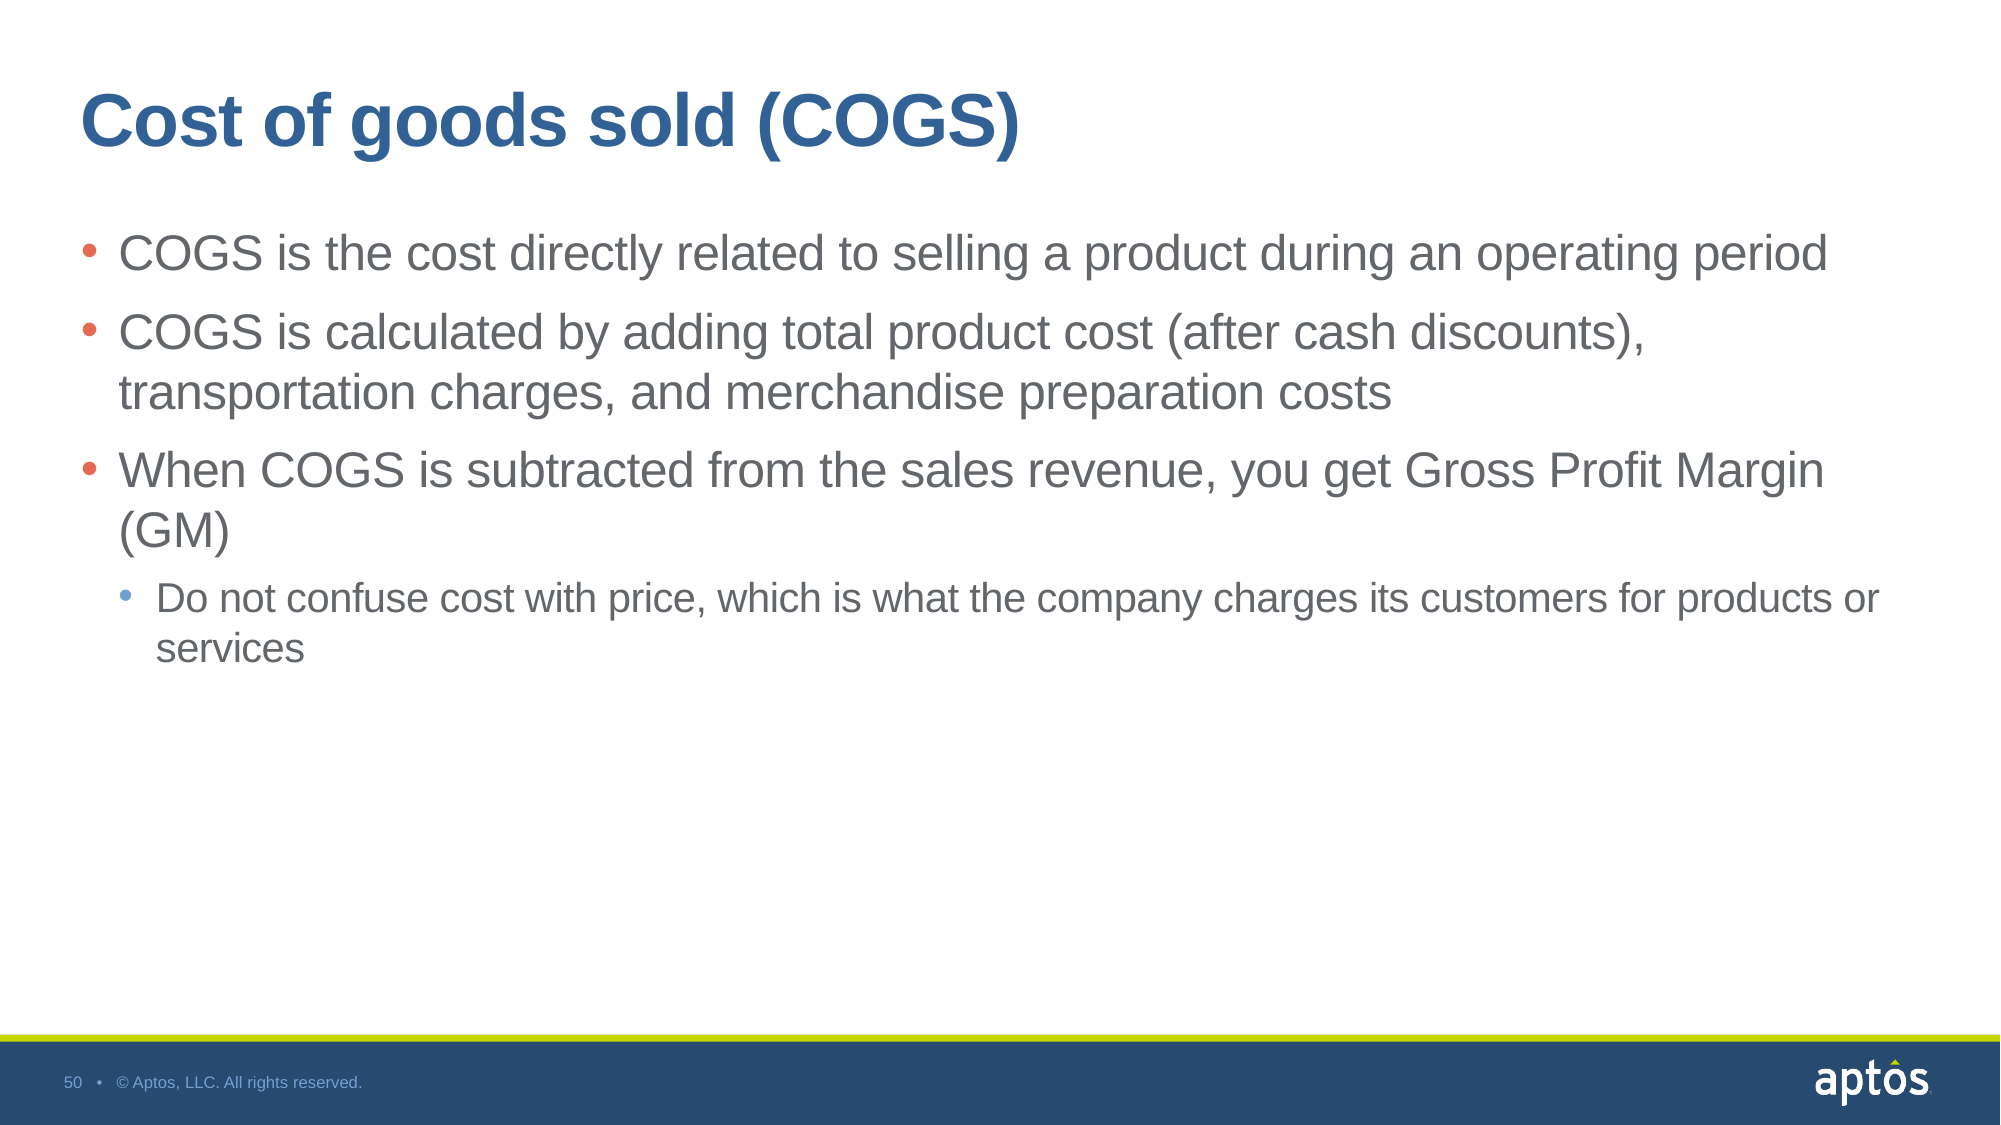

# Cost of goods sold (COGS)
COGS is the cost directly related to selling a product during an operating period
COGS is calculated by adding total product cost (after cash discounts), transportation charges, and merchandise preparation costs
When COGS is subtracted from the sales revenue, you get Gross Profit Margin (GM)
Do not confuse cost with price, which is what the company charges its customers for products or services